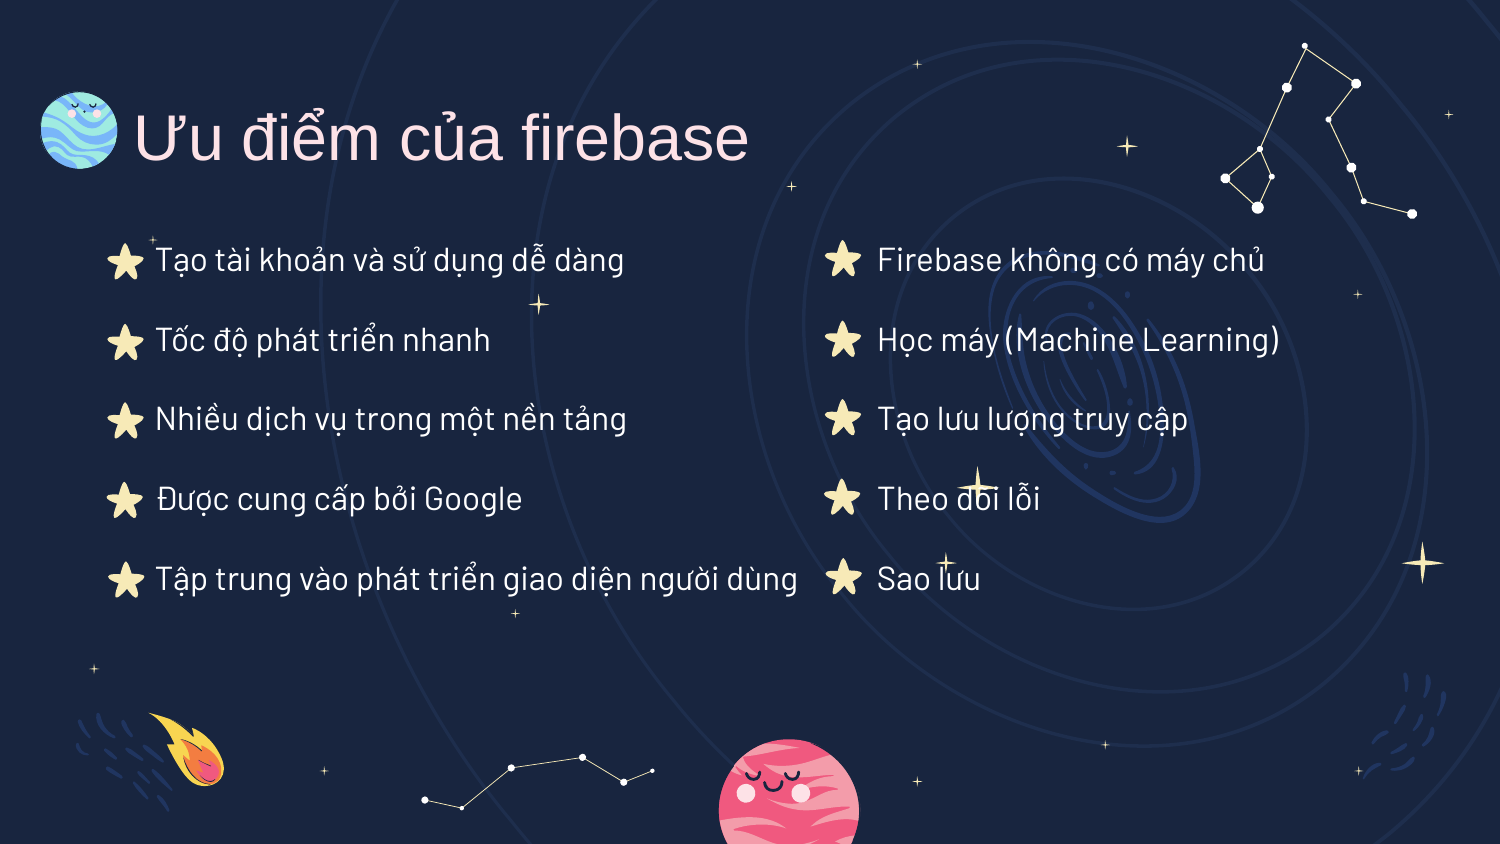

# Ưu điểm của firebase

Tạo tài khoản và sử dụng dễ dàng

Tốc độ phát triển nhanh

Nhiều dịch vụ trong một nền tảng

Được cung cấp bởi Google

Tập trung vào phát triển giao diện người dùng

Firebase không có máy chủ

Học máy (Machine Learning)

Tạo lưu lượng truy cập

Theo dõi lỗi

Sao lưu